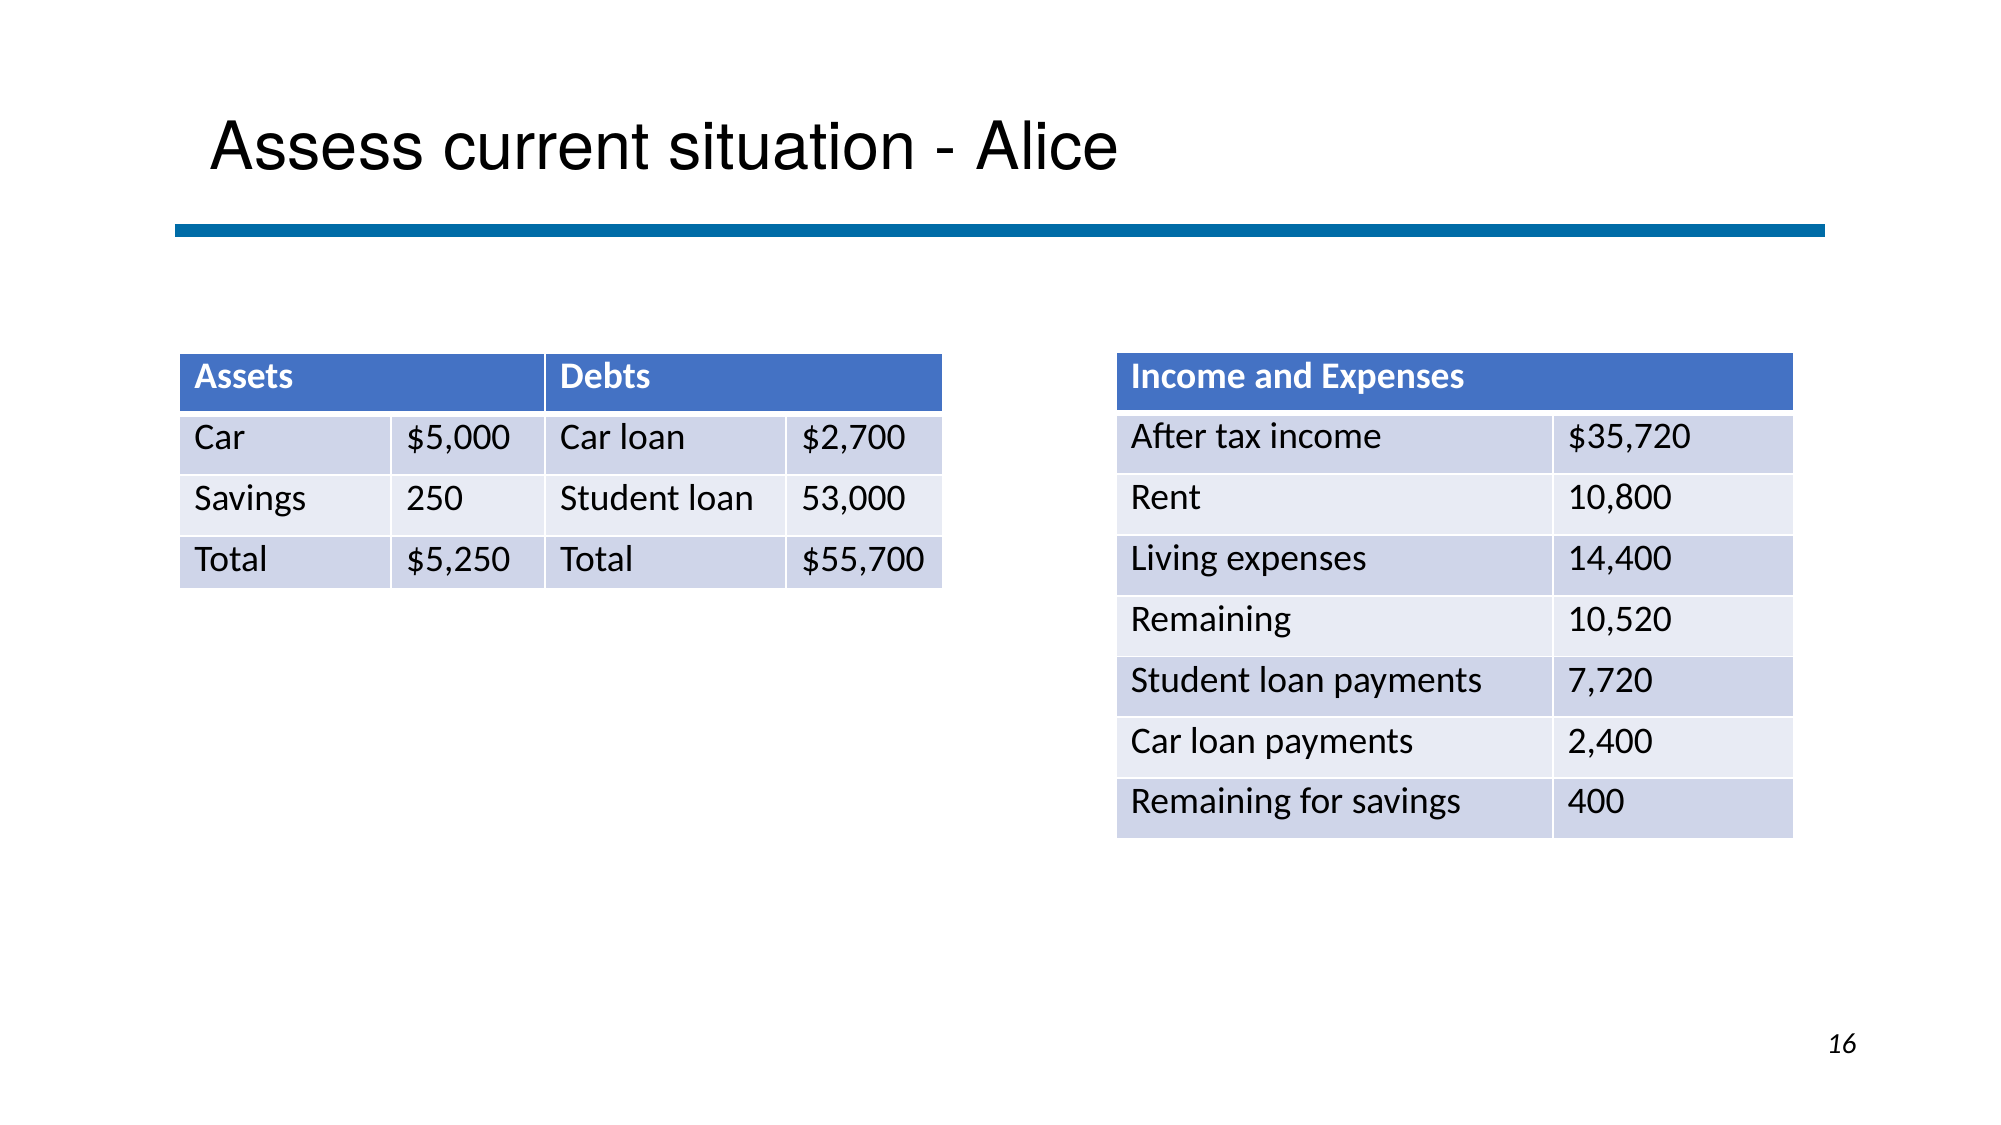

Assess current situation - Alice
| Income and Expenses |  |
| --- | --- |
| After tax income | $35,720 |
| Rent | 10,800 |
| Living expenses | 14,400 |
| Remaining | 10,520 |
| Student loan payments | 7,720 |
| Car loan payments | 2,400 |
| Remaining for savings | 400 |
| Assets |  | Debts |  |
| --- | --- | --- | --- |
| Car | $5,000 | Car loan | $2,700 |
| Savings | 250 | Student loan | 53,000 |
| Total | $5,250 | Total | $55,700 |